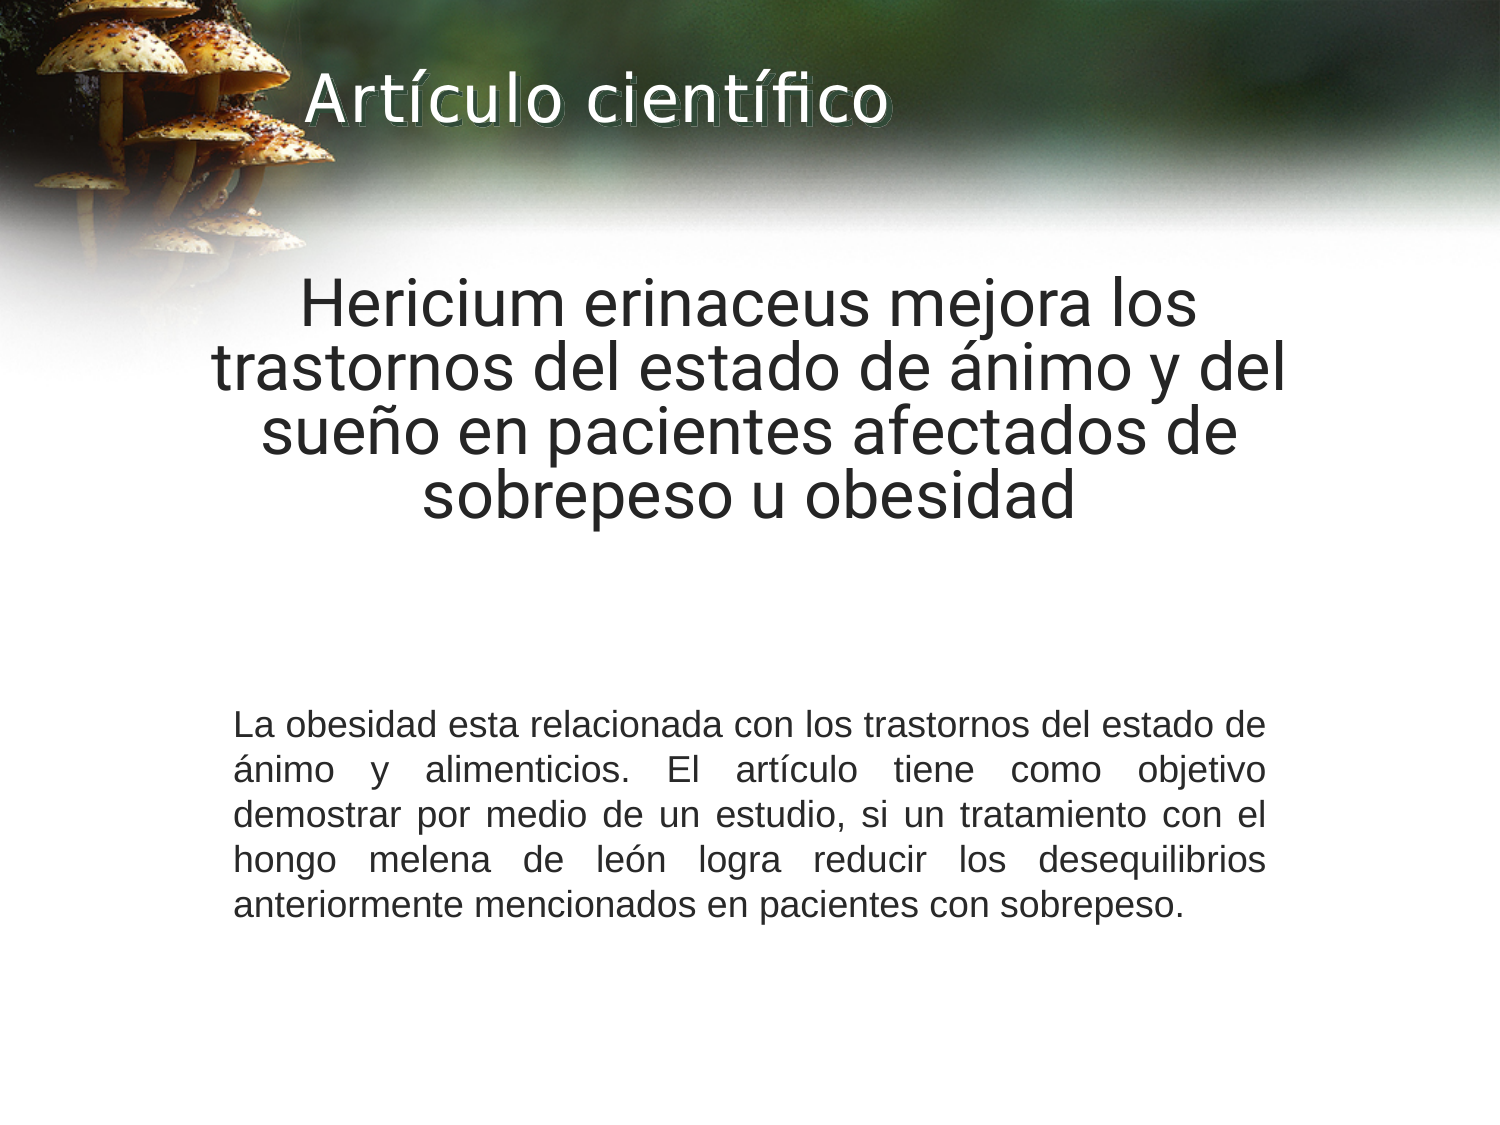

# Artículo científico

Hericium erinaceus mejora los trastornos del estado de ánimo y del sueño en pacientes afectados de sobrepeso u obesidad

La obesidad esta relacionada con los trastornos del estado de ánimo y alimenticios. El artículo tiene como objetivo demostrar por medio de un estudio, si un tratamiento con el hongo melena de león logra reducir los desequilibrios anteriormente mencionados en pacientes con sobrepeso.